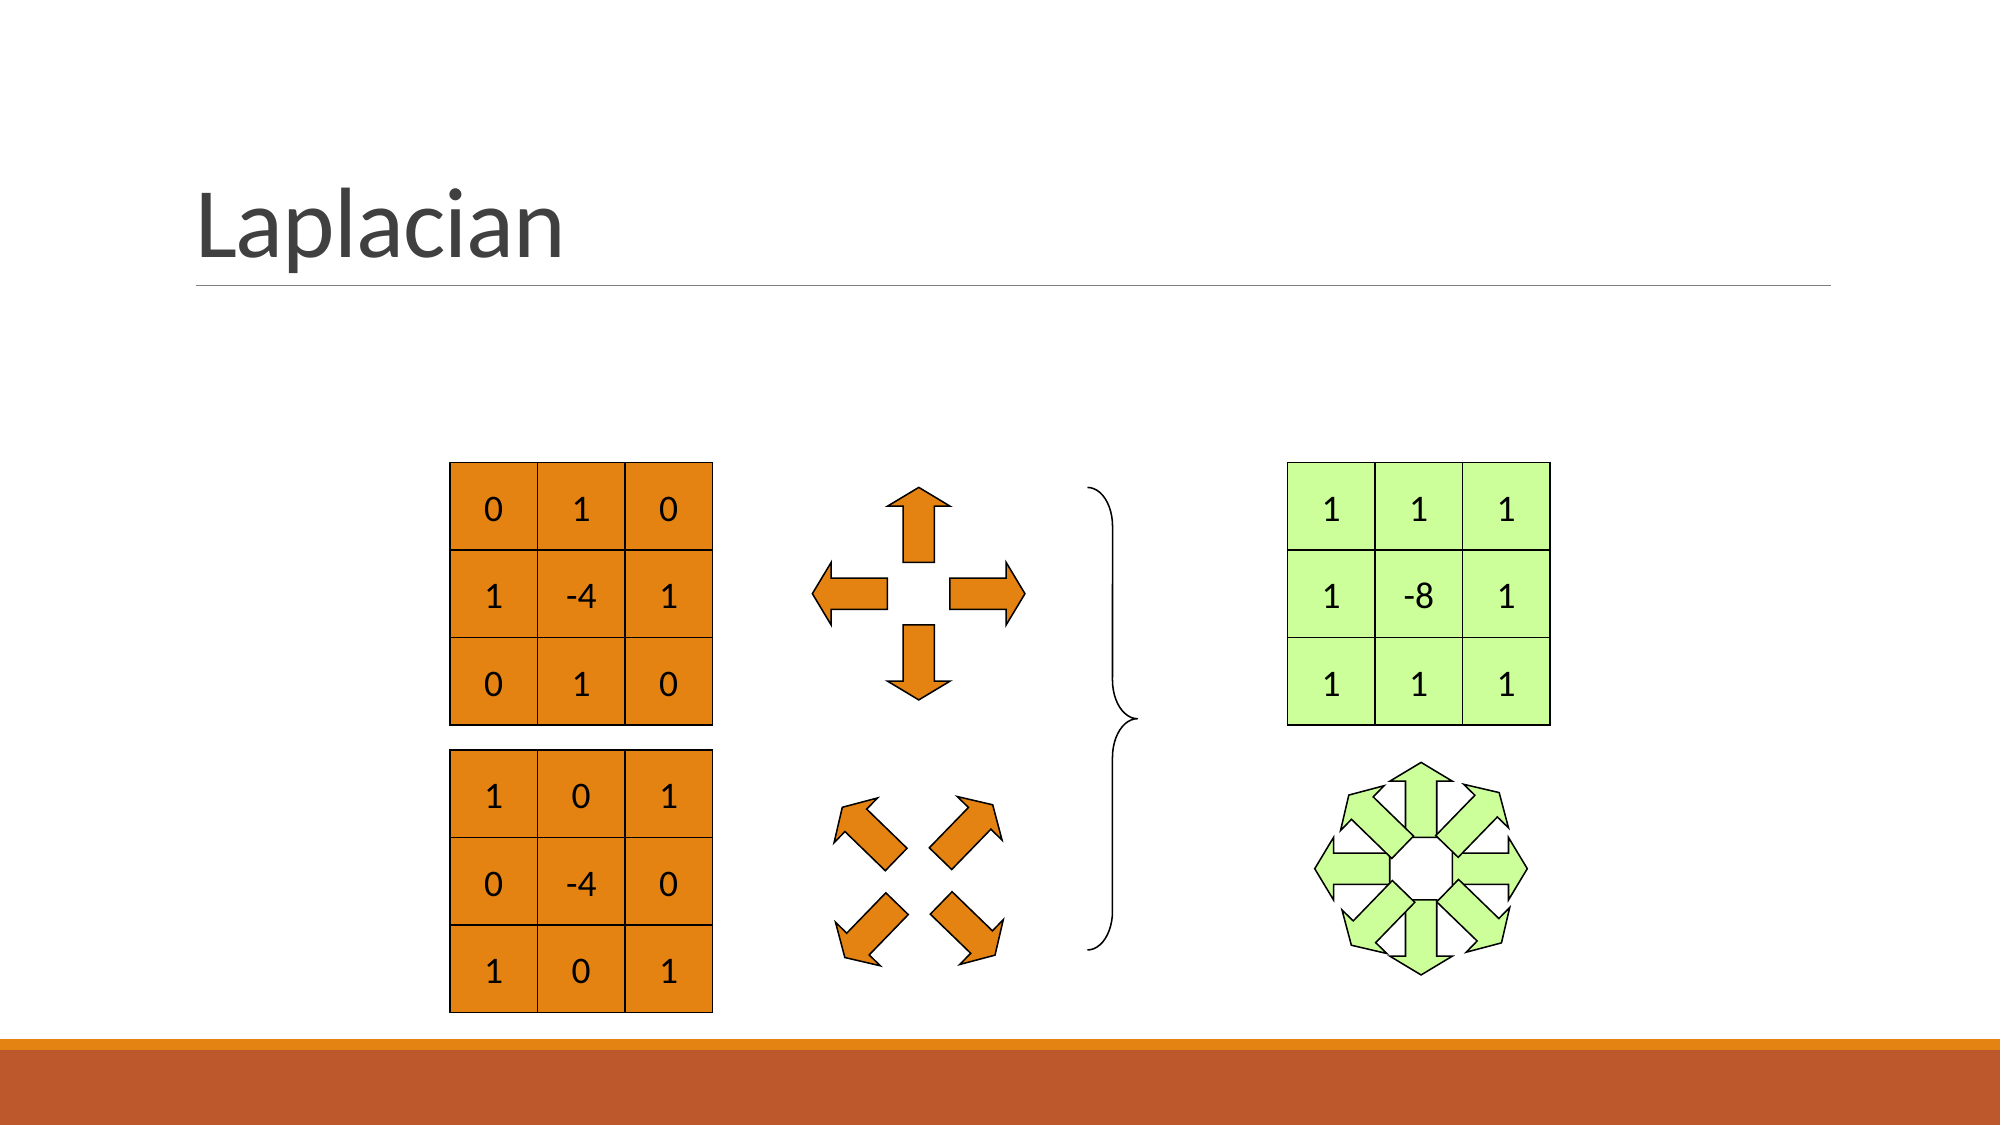

# Laplacian
0
1
0
1
-4
1
0
1
0
1
1
1
1
-8
1
1
1
1

1
0
1
0
-4
0
1
0
1